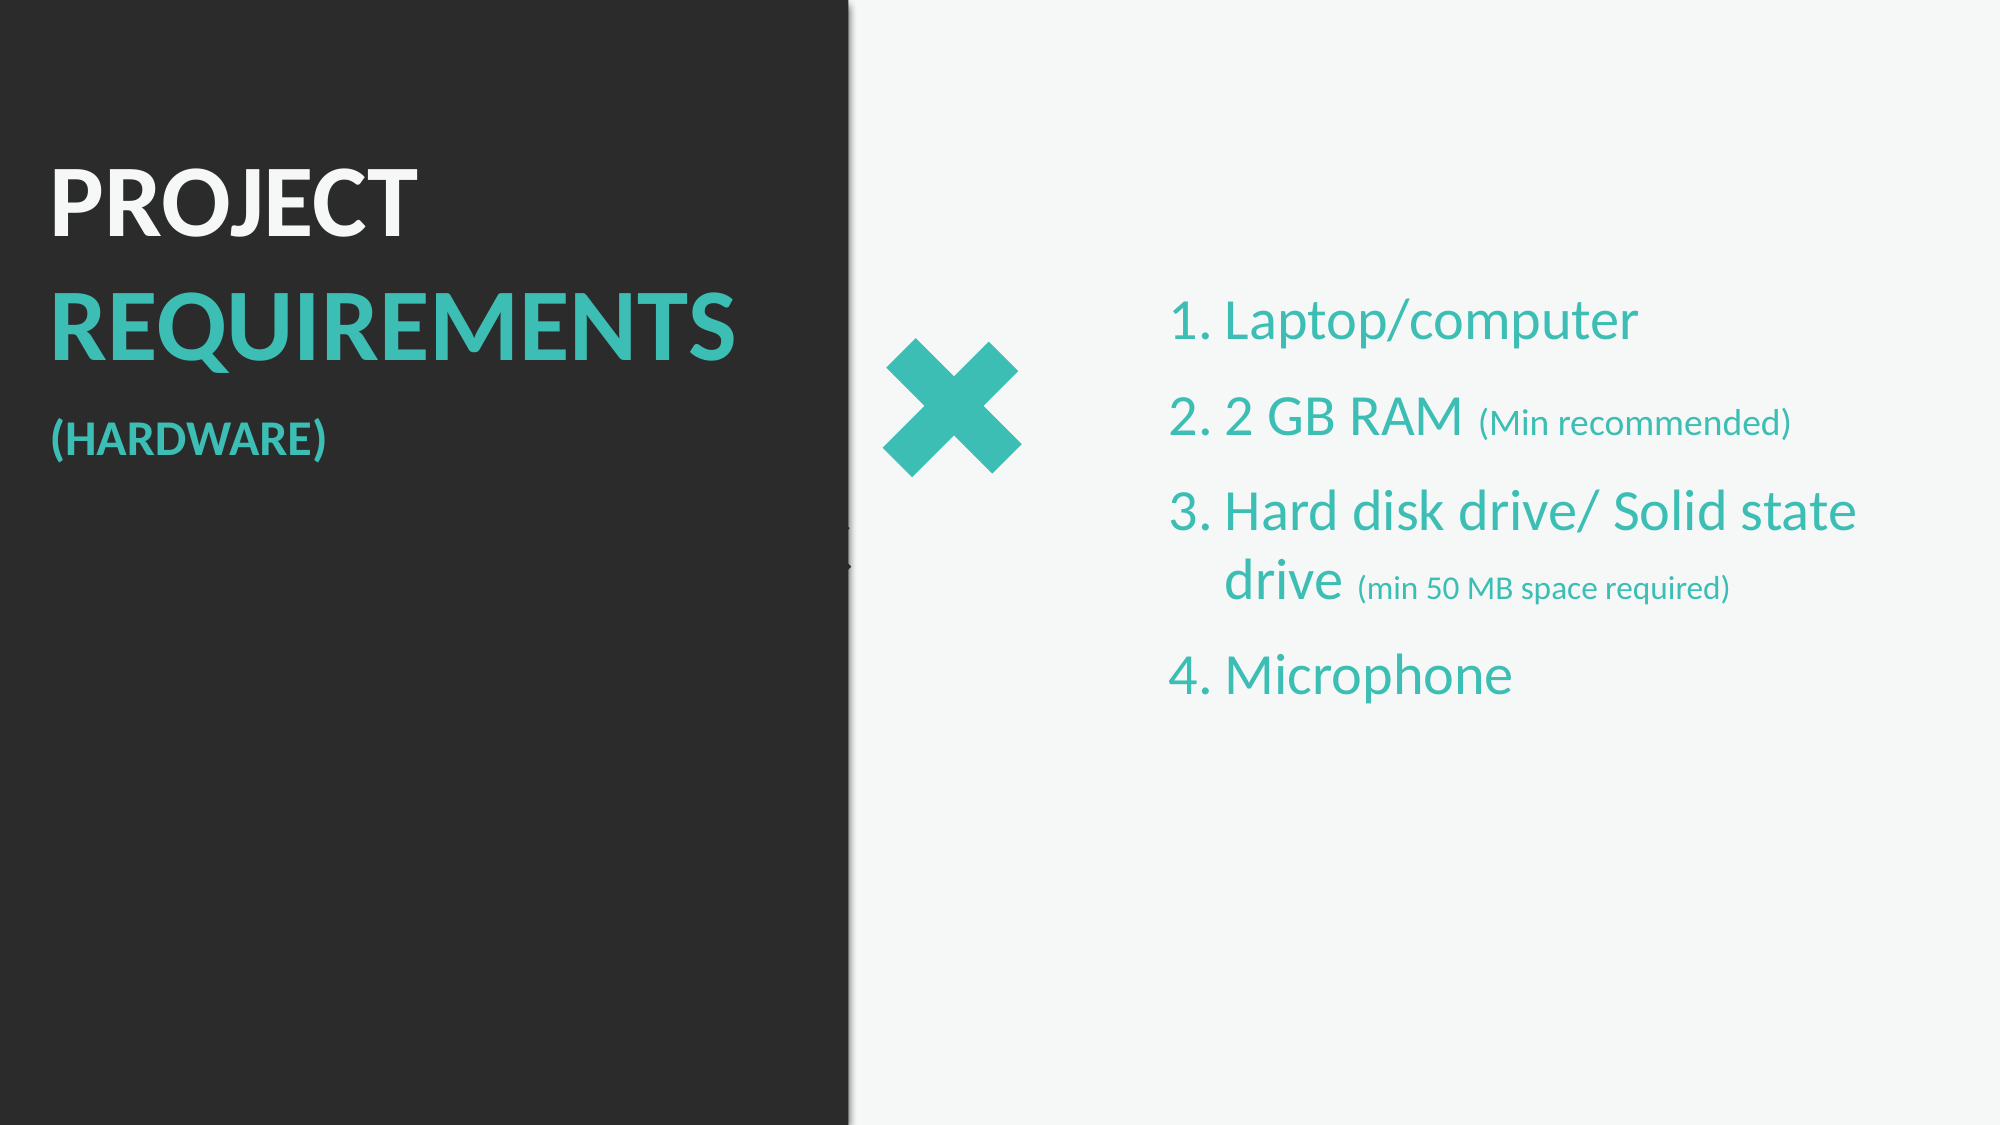

PROJECT REQUIREMENTS
(HARDWARE)
Laptop/computer

2 GB RAM (Min recommended)

Hard disk drive/ Solid state drive (min 50 MB space required)

Microphone